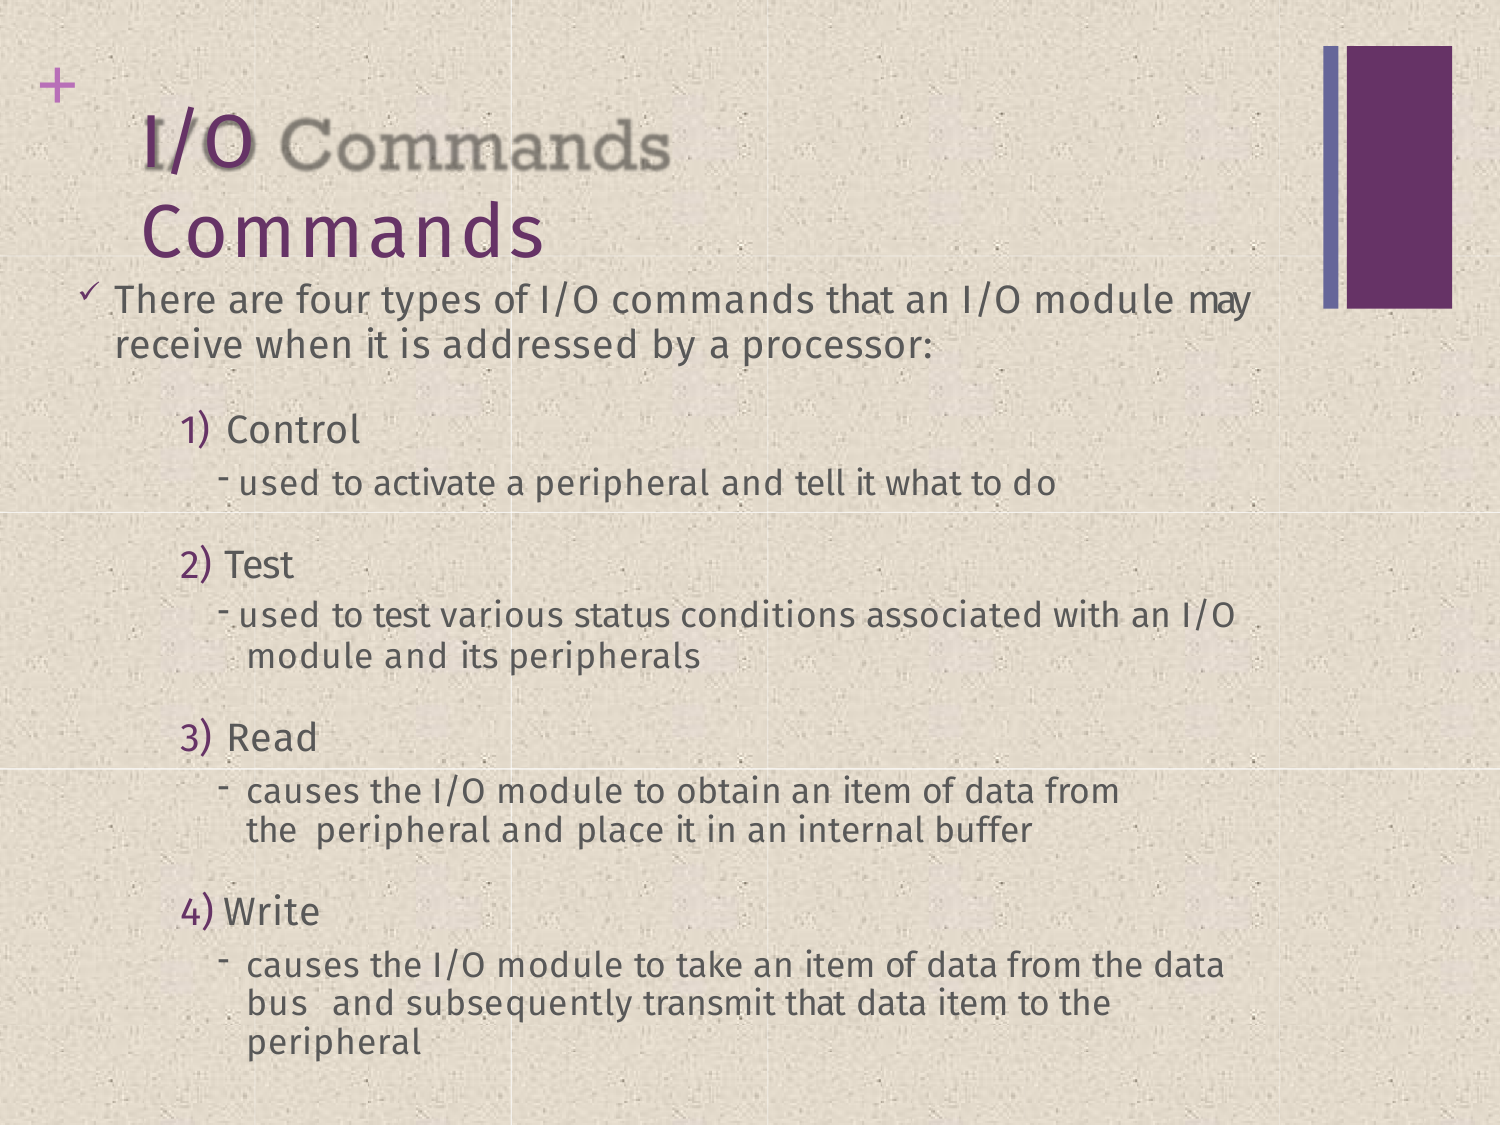

+

# I/O Commands
There are four types of I/O commands that an I/O module may
receive when it is addressed by a processor:
Control
used to activate a peripheral and tell it what to do
Test
used to test various status conditions associated with an I/O
module and its peripherals
Read
causes the I/O module to obtain an item of data from the  peripheral and place it in an internal buffer
Write
causes the I/O module to take an item of data from the data bus  and subsequently transmit that data item to the peripheral